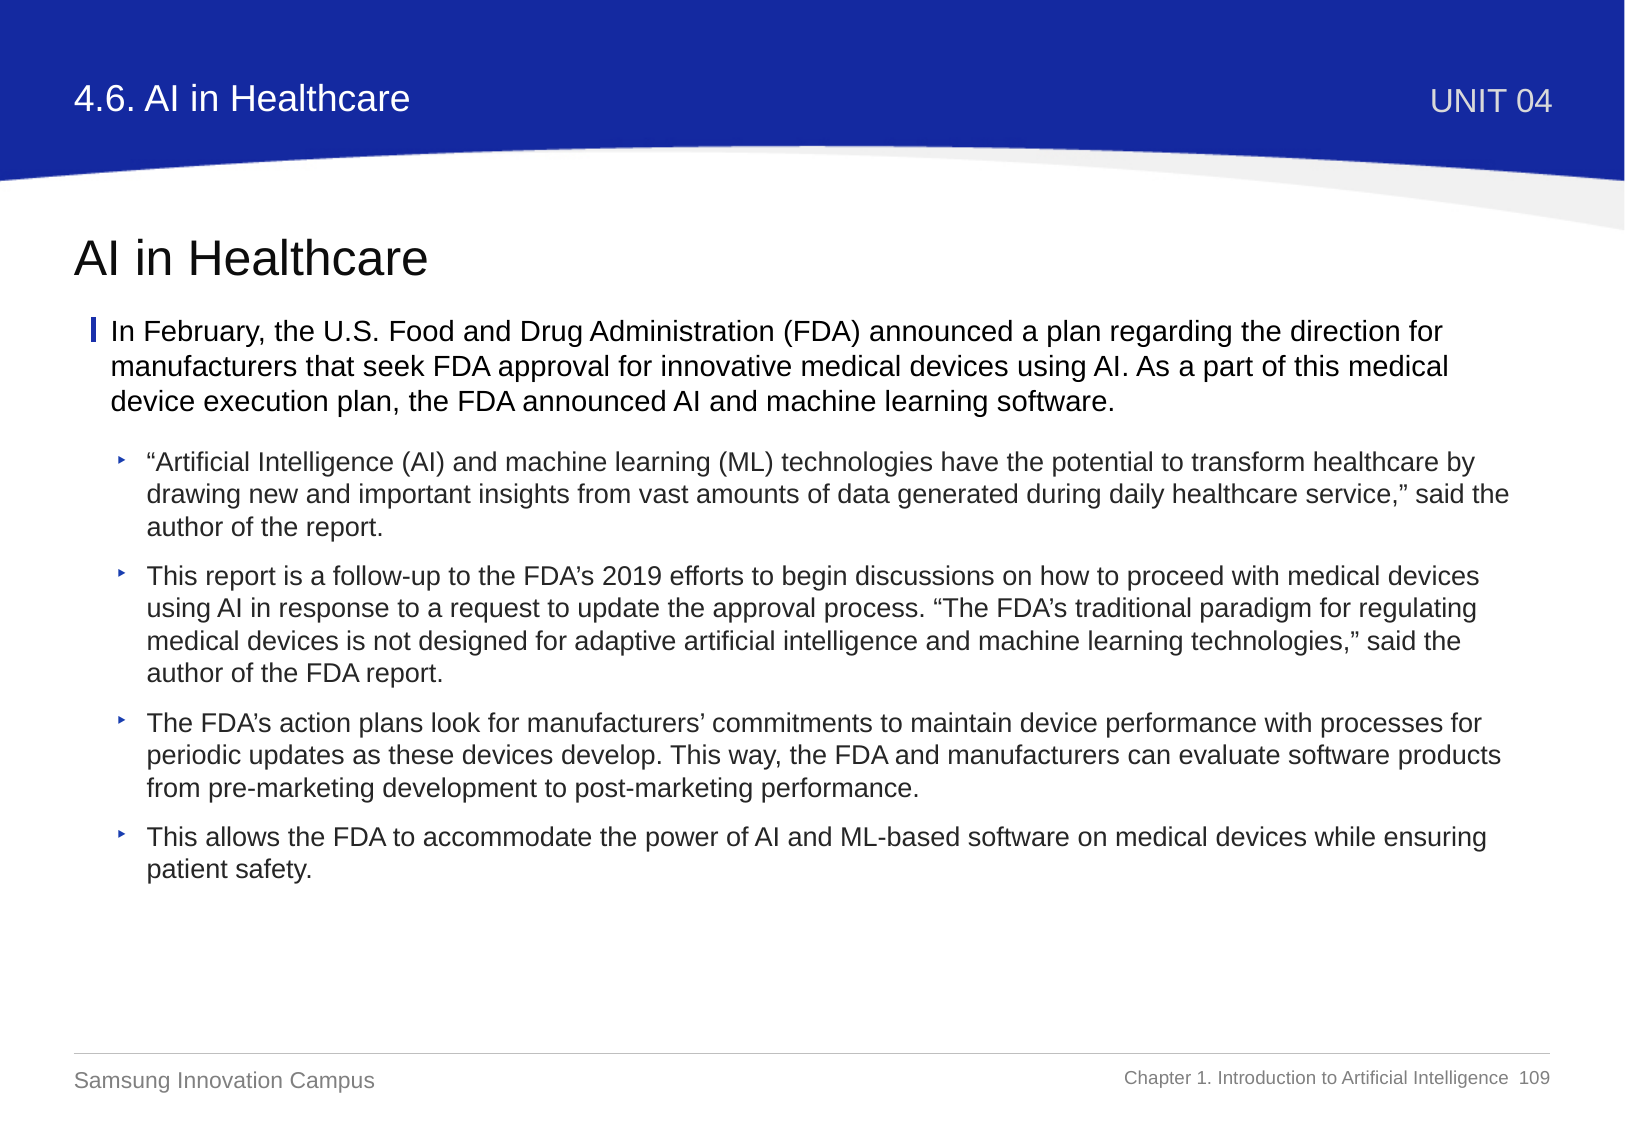

4.6. AI in Healthcare
UNIT 04
AI in Healthcare
In February, the U.S. Food and Drug Administration (FDA) announced a plan regarding the direction for manufacturers that seek FDA approval for innovative medical devices using AI. As a part of this medical device execution plan, the FDA announced AI and machine learning software.
“Artificial Intelligence (AI) and machine learning (ML) technologies have the potential to transform healthcare by drawing new and important insights from vast amounts of data generated during daily healthcare service,” said the author of the report.
This report is a follow-up to the FDA’s 2019 efforts to begin discussions on how to proceed with medical devices using AI in response to a request to update the approval process. “The FDA’s traditional paradigm for regulating medical devices is not designed for adaptive artificial intelligence and machine learning technologies,” said the author of the FDA report.
The FDA’s action plans look for manufacturers’ commitments to maintain device performance with processes for periodic updates as these devices develop. This way, the FDA and manufacturers can evaluate software products from pre-marketing development to post-marketing performance.
This allows the FDA to accommodate the power of AI and ML-based software on medical devices while ensuring patient safety.